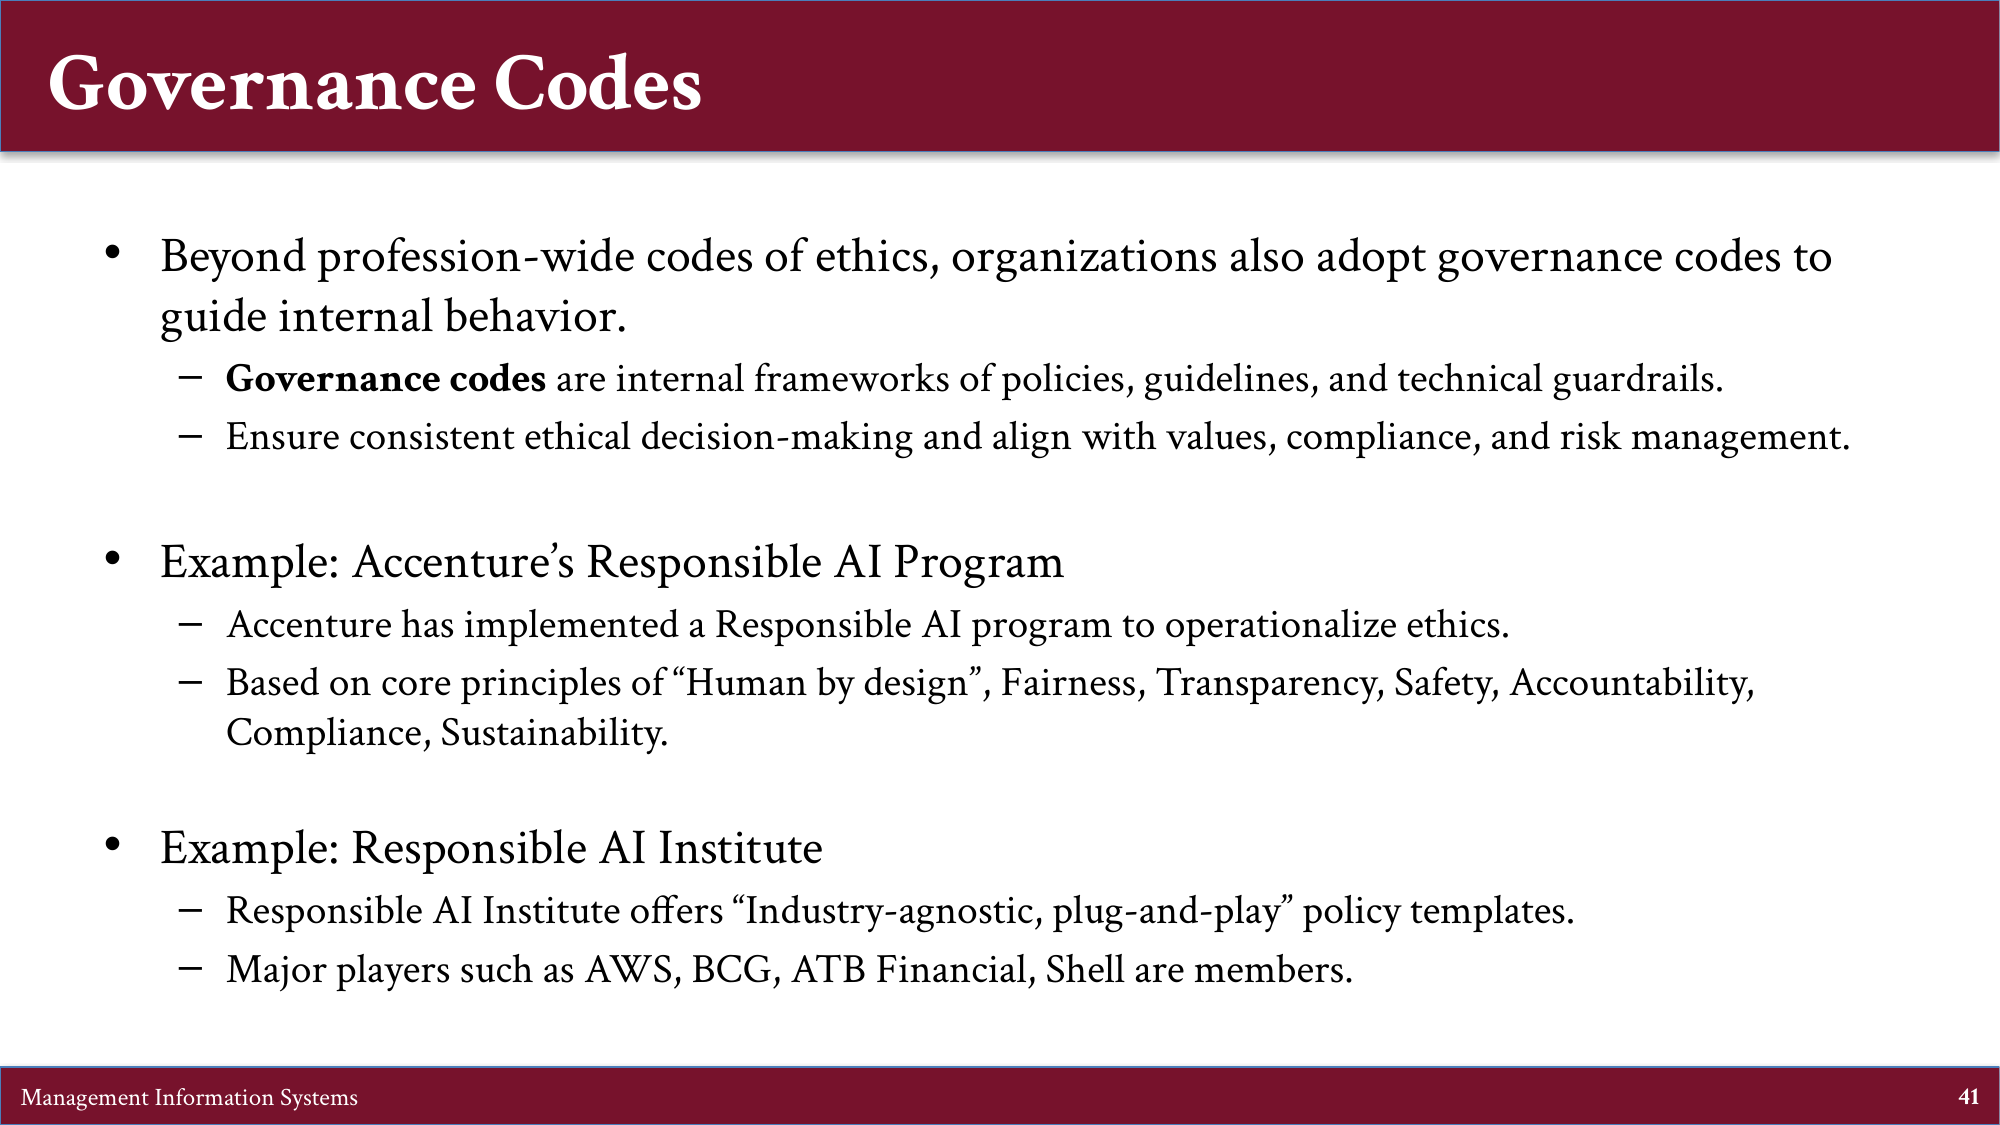

# Governance Codes
Beyond profession-wide codes of ethics, organizations also adopt governance codes to guide internal behavior.
Governance codes are internal frameworks of policies, guidelines, and technical guardrails.
Ensure consistent ethical decision-making and align with values, compliance, and risk management.

Example: Accenture’s Responsible AI Program
Accenture has implemented a Responsible AI program to operationalize ethics.
Based on core principles of “Human by design”, Fairness, Transparency, Safety, Accountability, Compliance, Sustainability.

Example: Responsible AI Institute
Responsible AI Institute offers “Industry-agnostic, plug-and-play” policy templates.
Major players such as AWS, BCG, ATB Financial, Shell are members.

 Management Information Systems
41